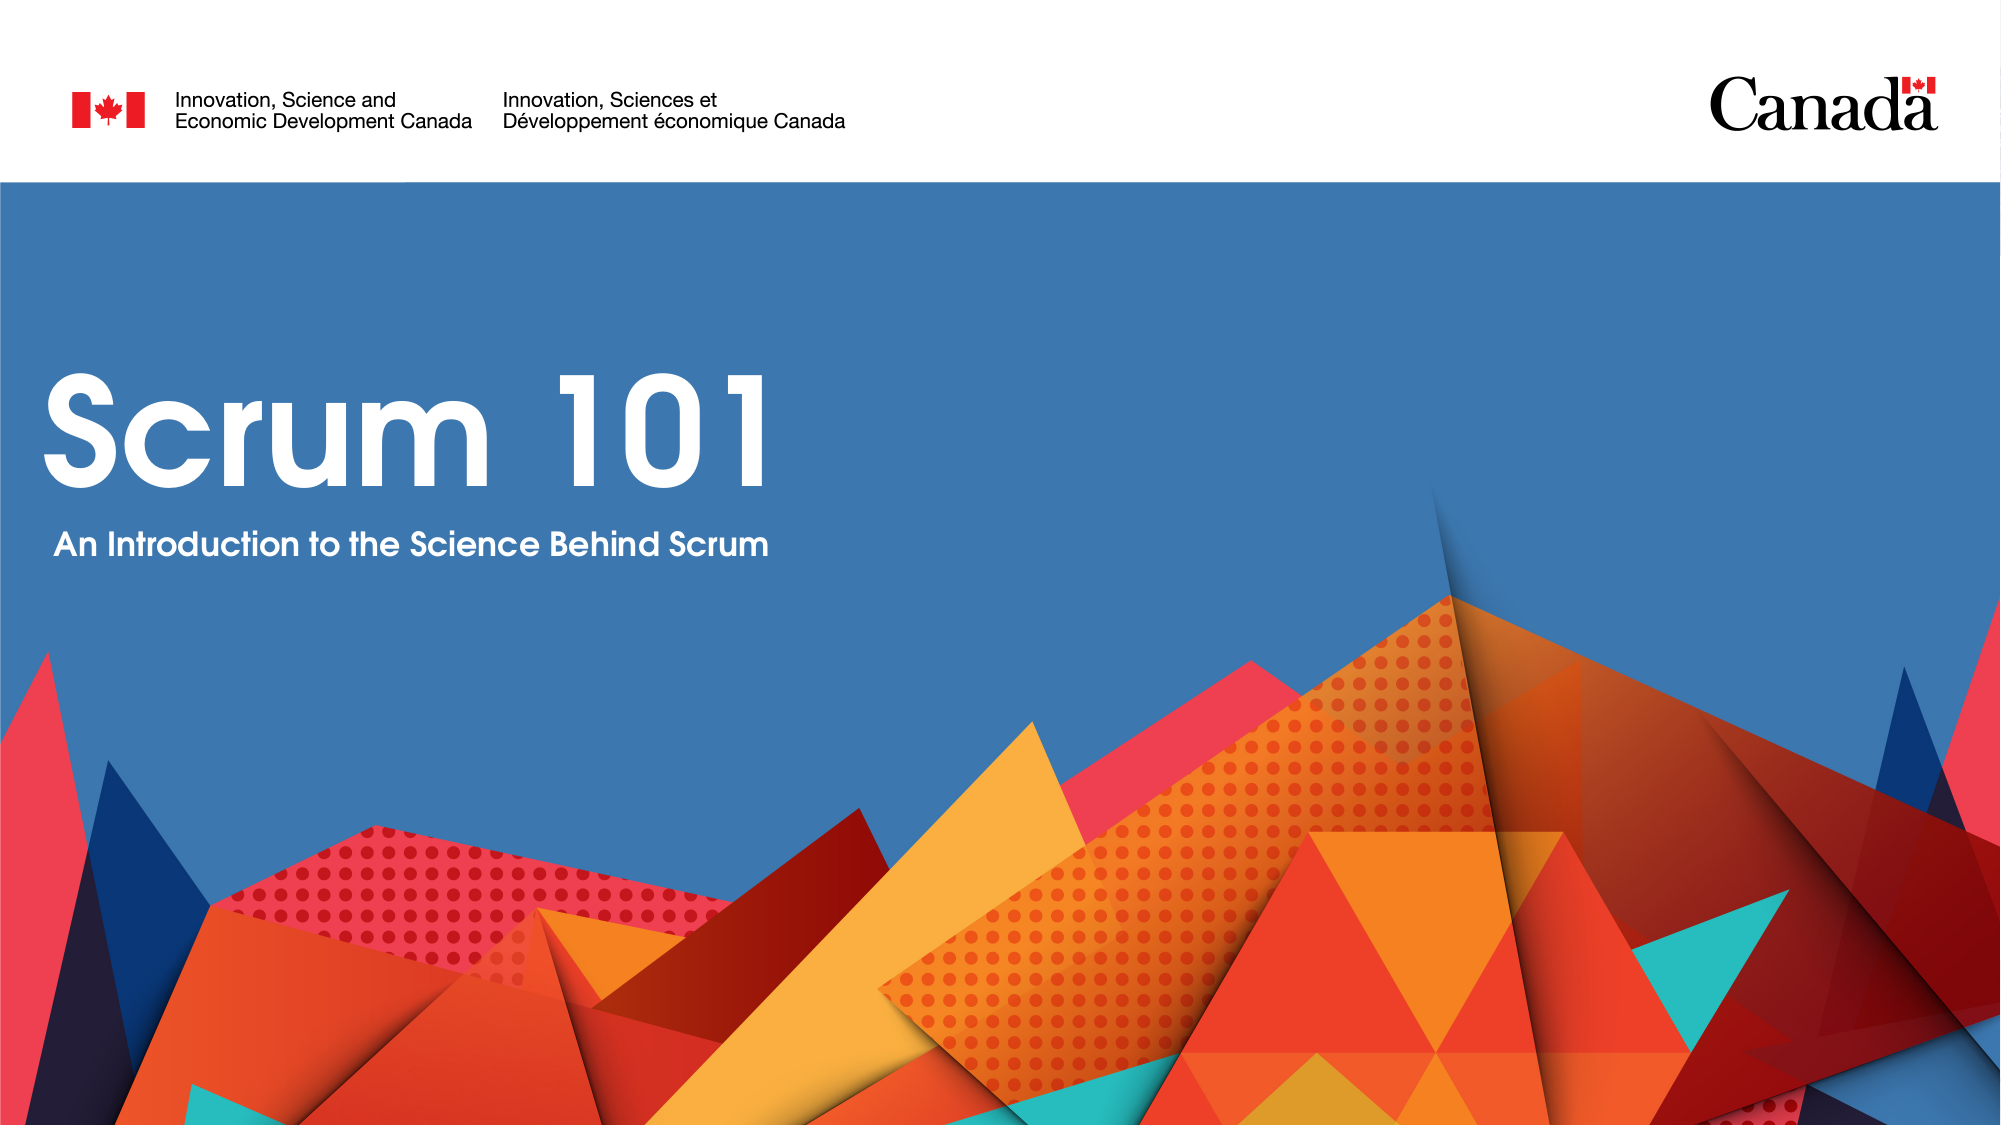

Scrum 101
An Introduction to the Science Behind Scrum